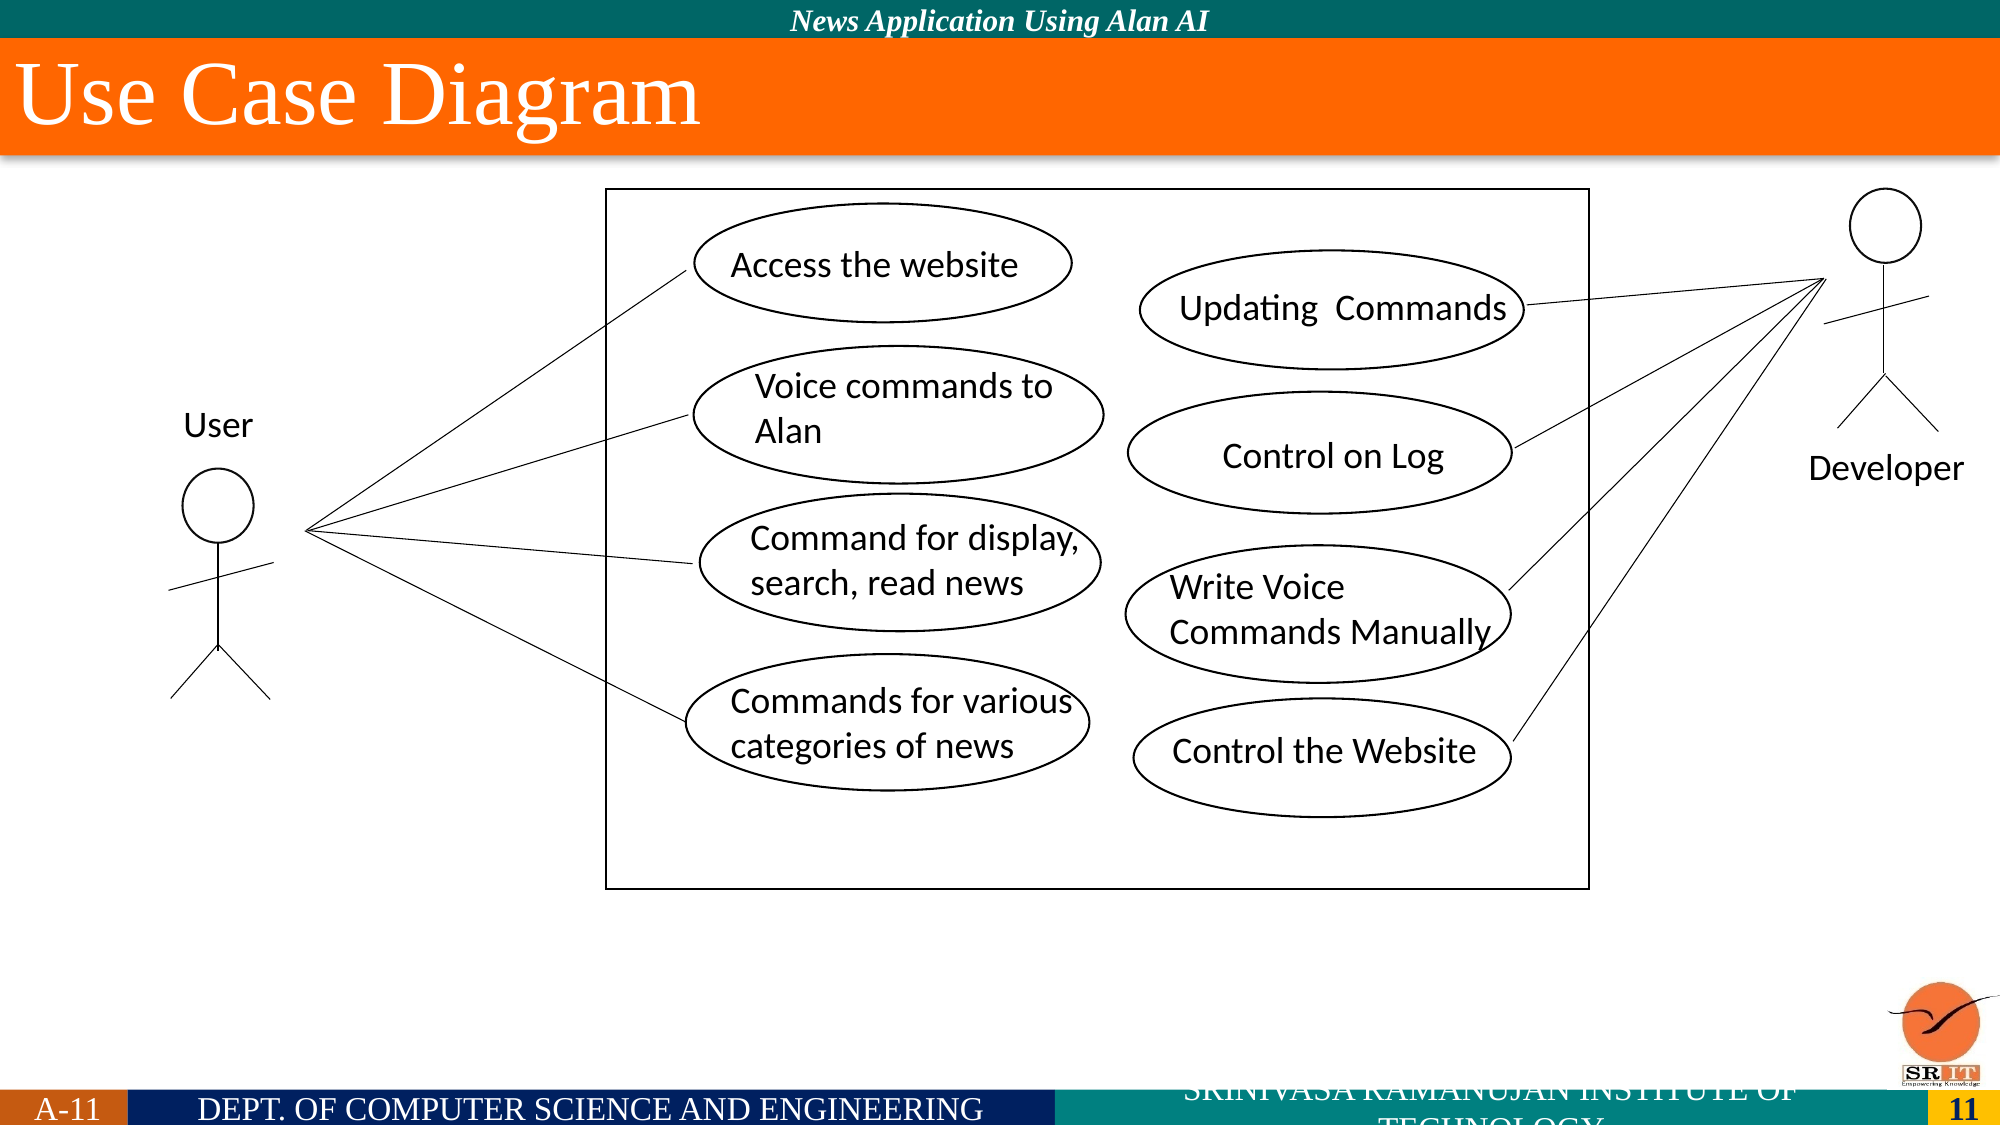

# Use Case Diagram

Access the website

Updating  Commands

Voice commands to Alan

User
Control on Log
Developer

Command for display, search, read news

Write Voice Commands Manually

Commands for various categories of news

Control the Website